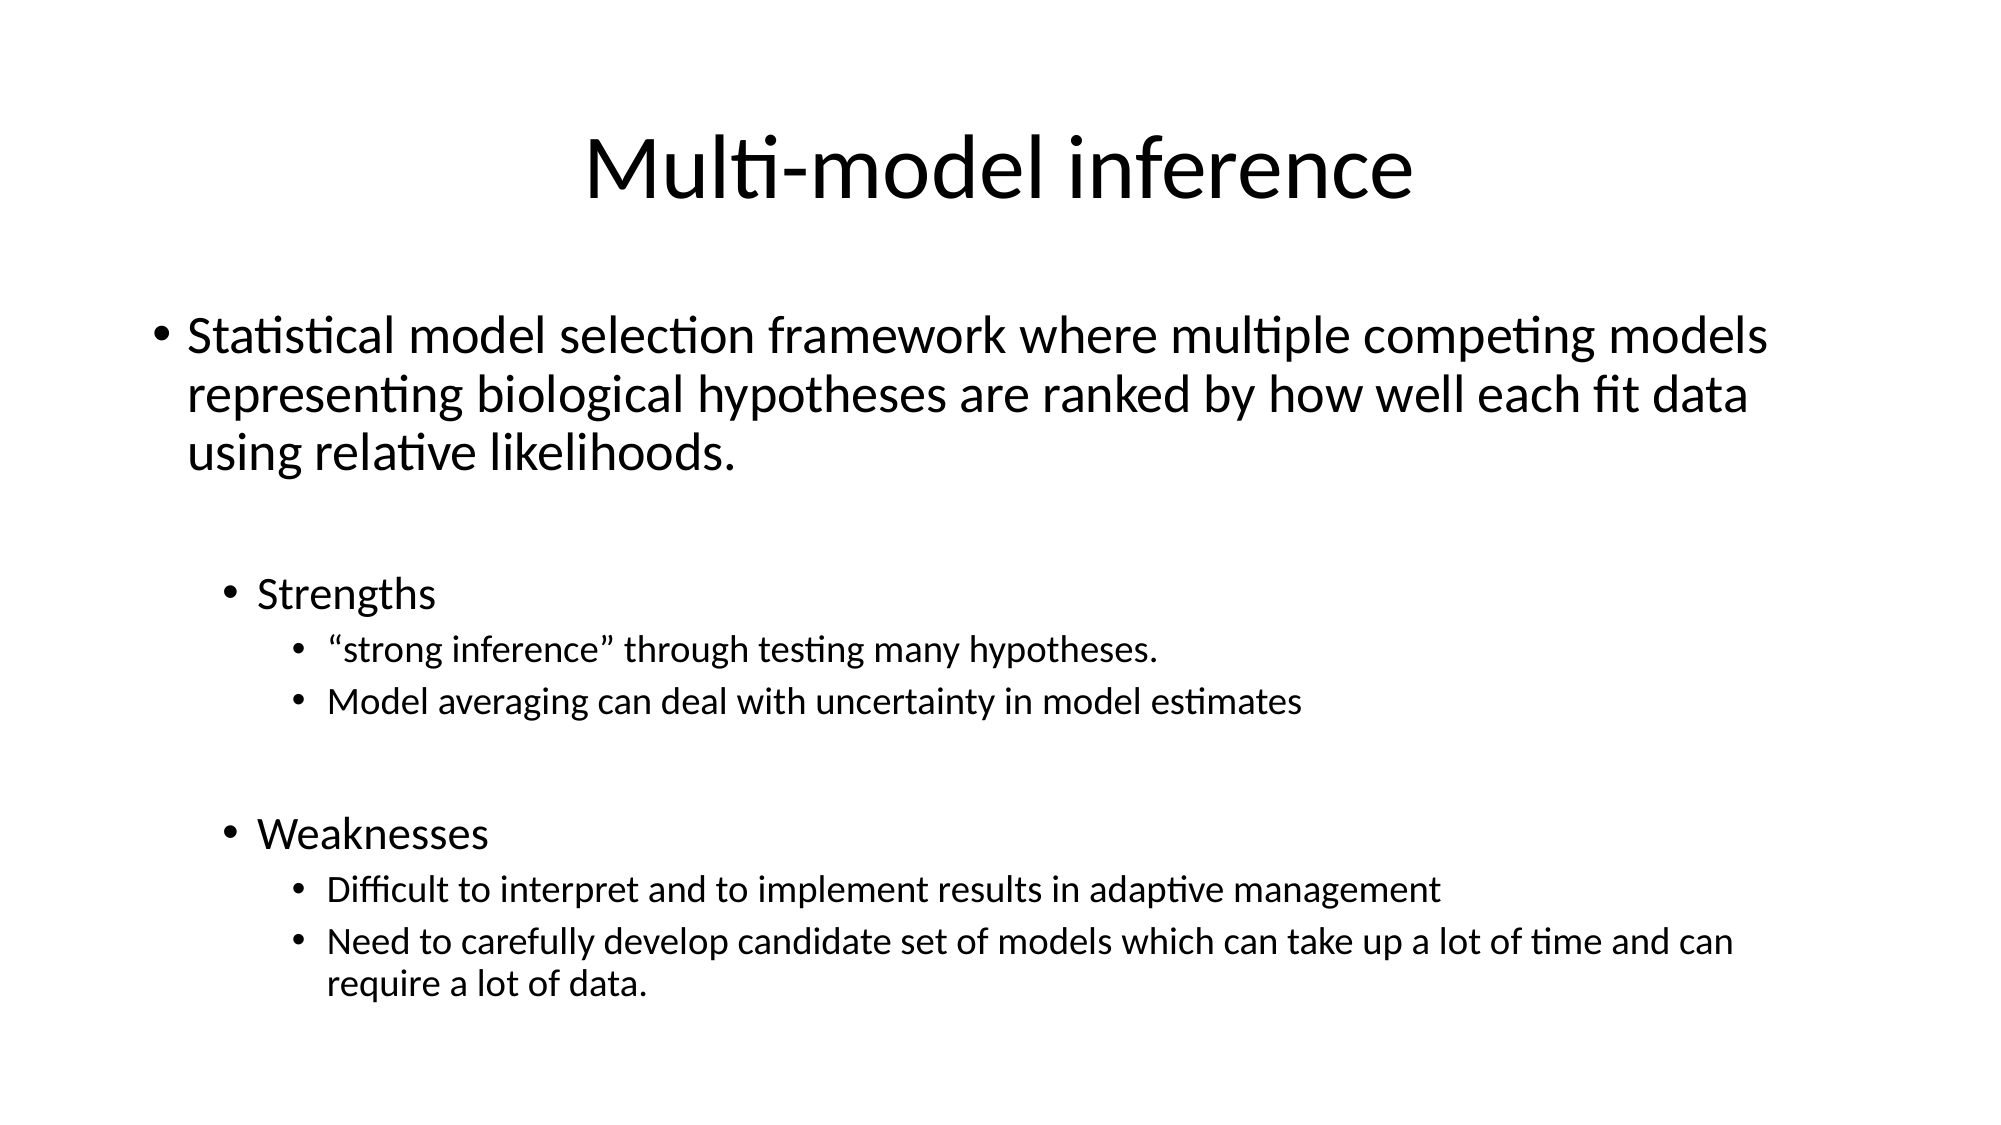

# Multi-model inference
Statistical model selection framework where multiple competing models representing biological hypotheses are ranked by how well each fit data using relative likelihoods.

Strengths
“strong inference” through testing many hypotheses.
Model averaging can deal with uncertainty in model estimates

Weaknesses
Difficult to interpret and to implement results in adaptive management
Need to carefully develop candidate set of models which can take up a lot of time and can require a lot of data.